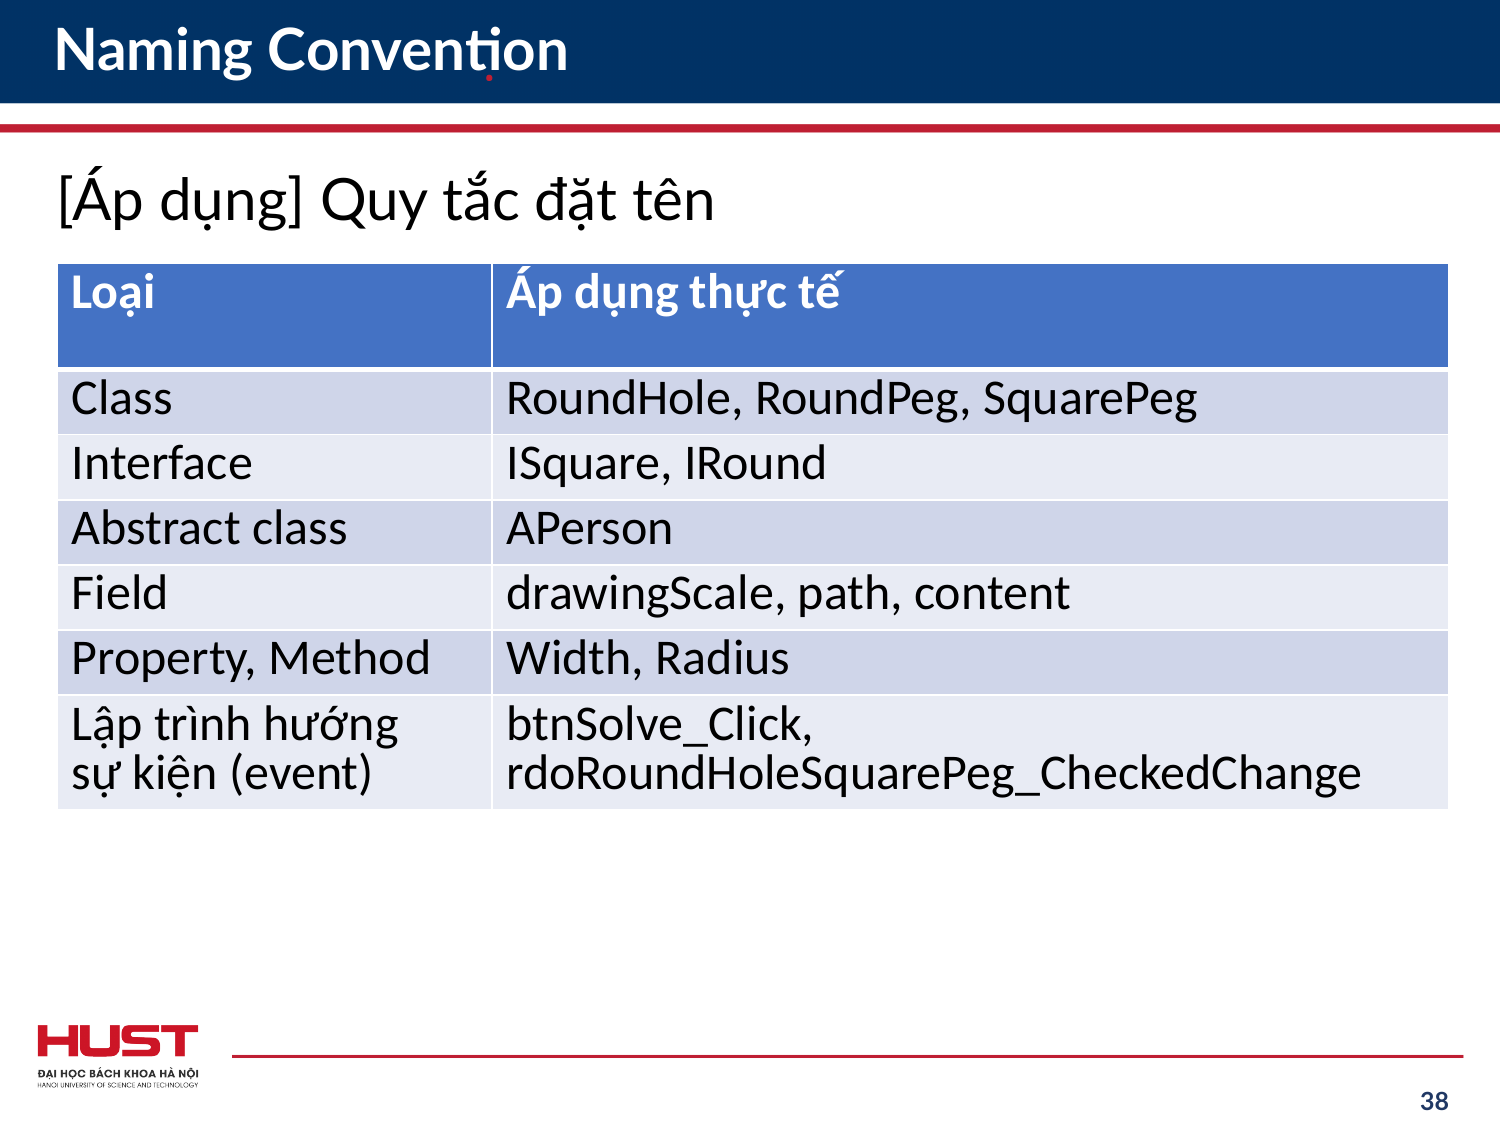

# Naming Convention
[Áp dụng] Quy tắc đặt tên
| Loại | Áp dụng thực tế |
| --- | --- |
| Class | RoundHole, RoundPeg, SquarePeg |
| Interface | ISquare, IRound |
| Abstract class | APerson |
| Field | drawingScale, path, content |
| Property, Method | Width, Radius |
| Lập trình hướng sự kiện (event) | btnSolve\_Click, rdoRoundHoleSquarePeg\_CheckedChange |
38